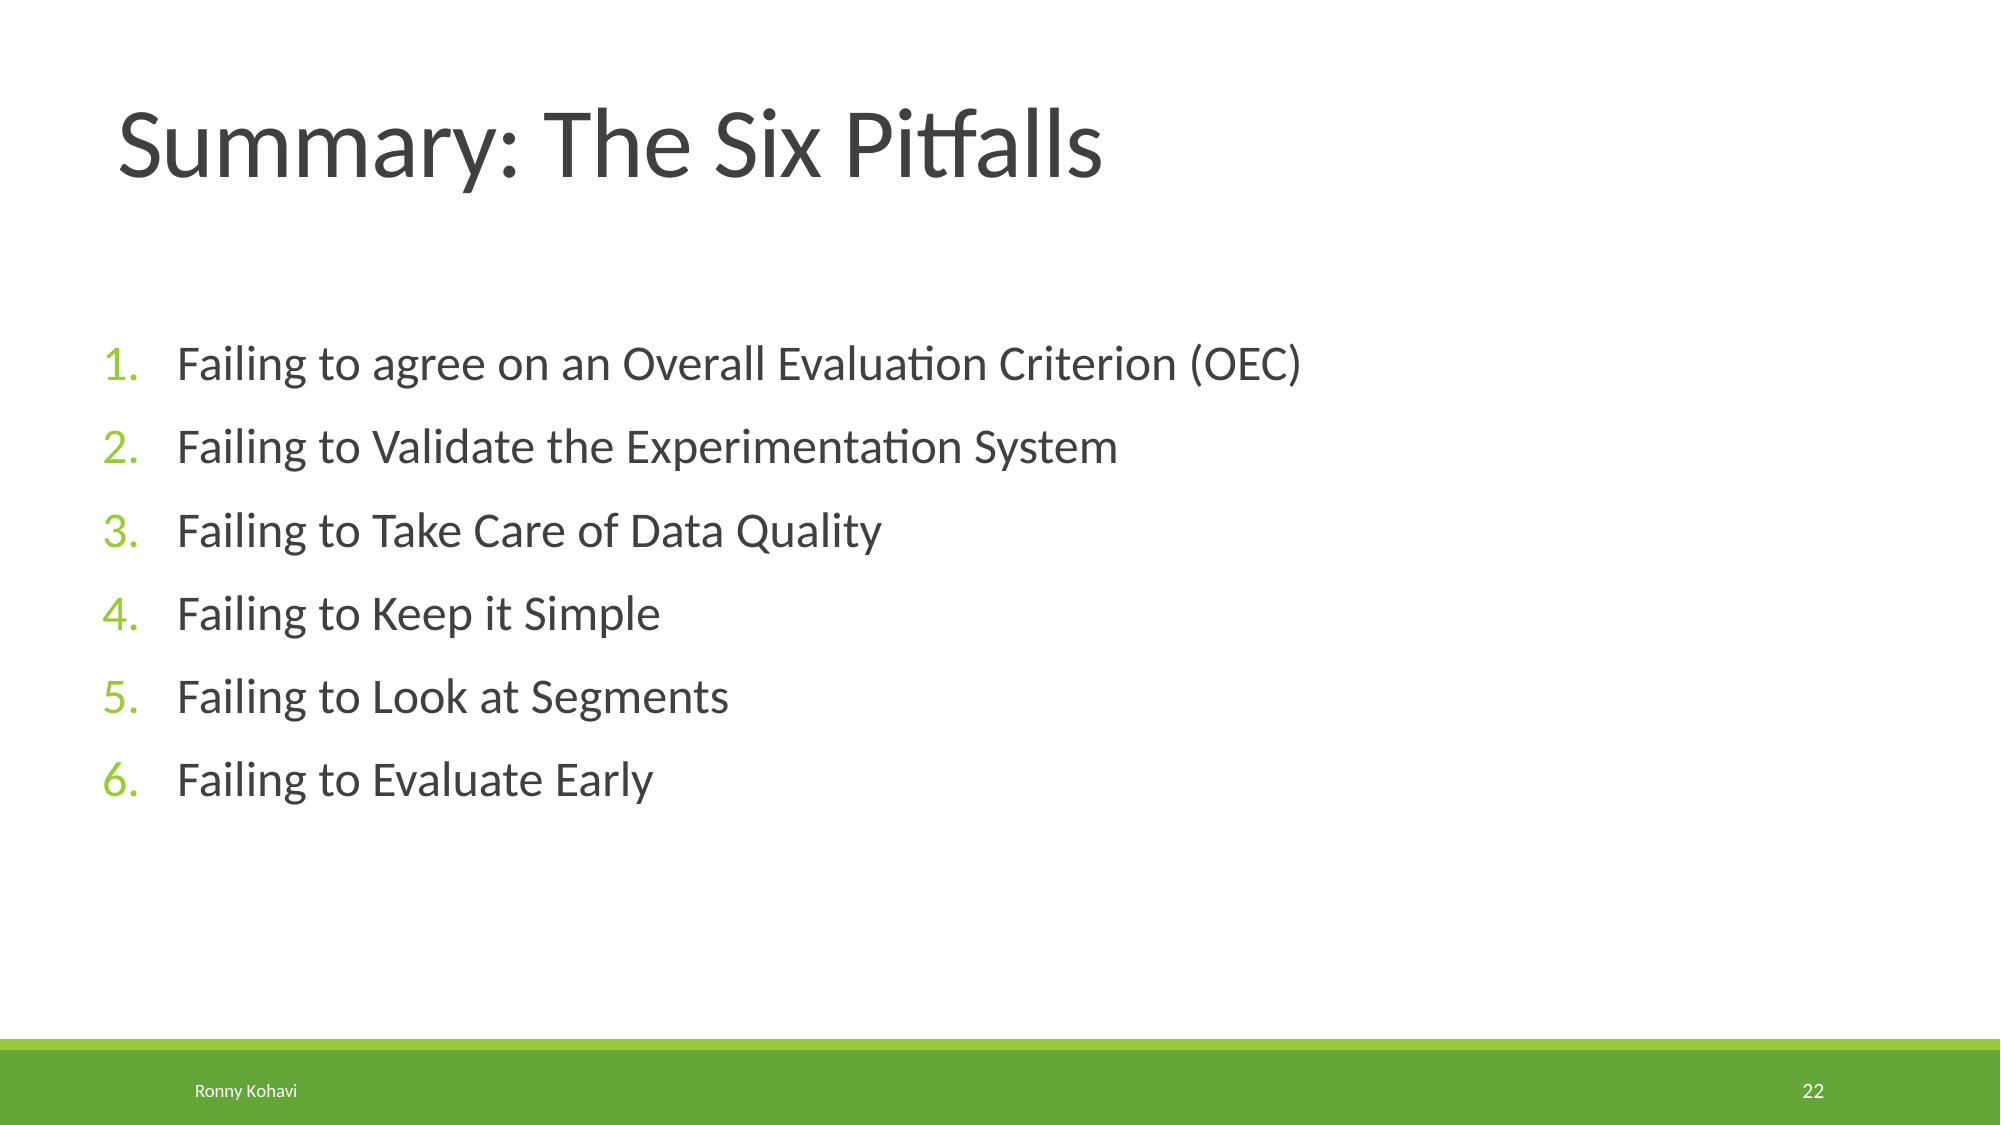

# Summary: The Six Pitfalls
Failing to agree on an Overall Evaluation Criterion (OEC)
Failing to Validate the Experimentation System
Failing to Take Care of Data Quality
Failing to Keep it Simple
Failing to Look at Segments
Failing to Evaluate Early

Ronny Kohavi
22